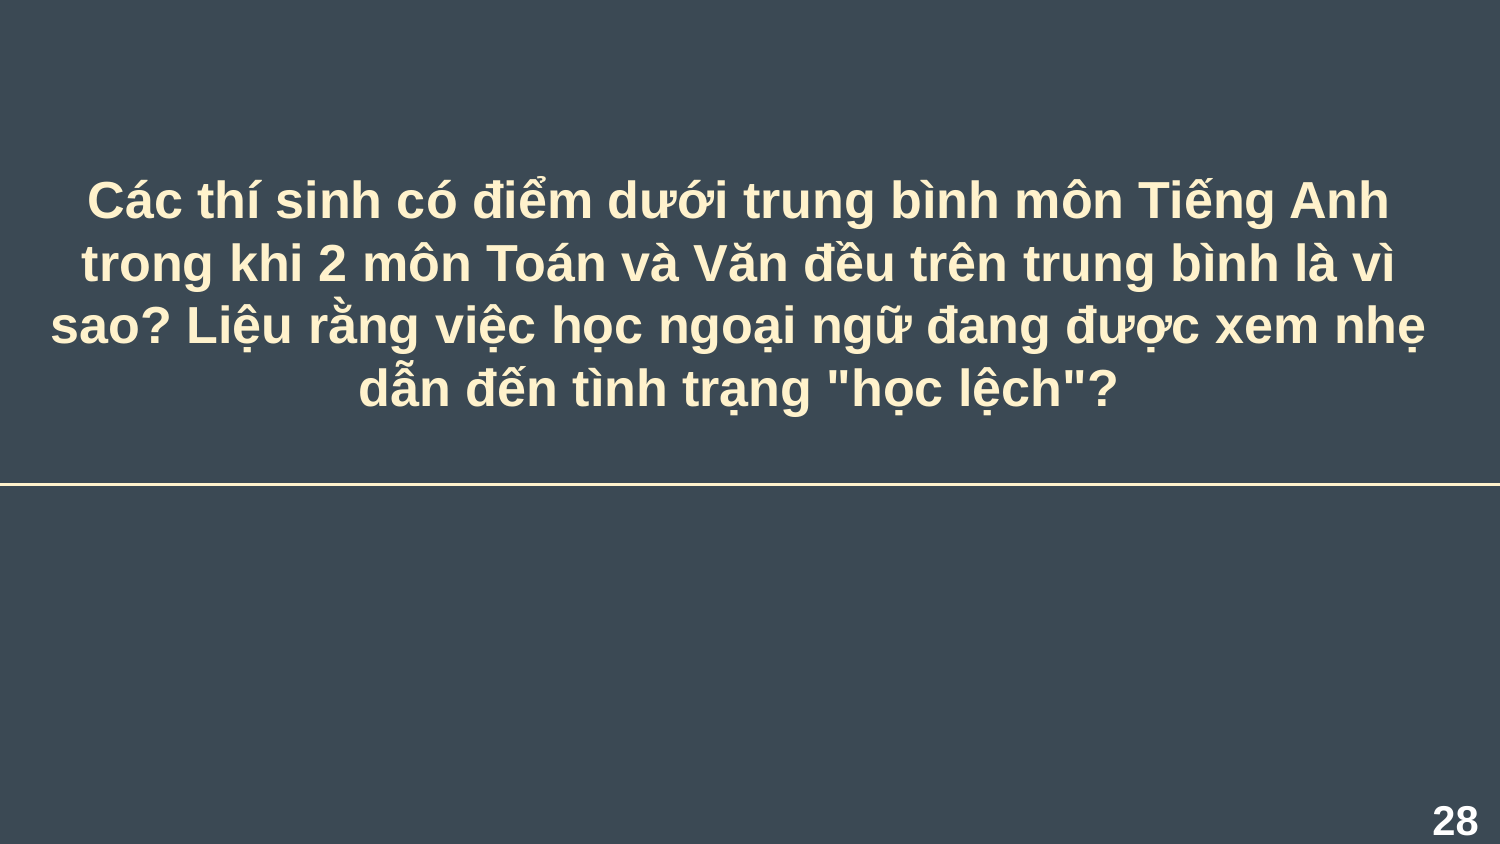

Các thí sinh có điểm dưới trung bình môn Tiếng Anh trong khi 2 môn Toán và Văn đều trên trung bình là vì sao? Liệu rằng việc học ngoại ngữ đang được xem nhẹ dẫn đến tình trạng "học lệch"?
28